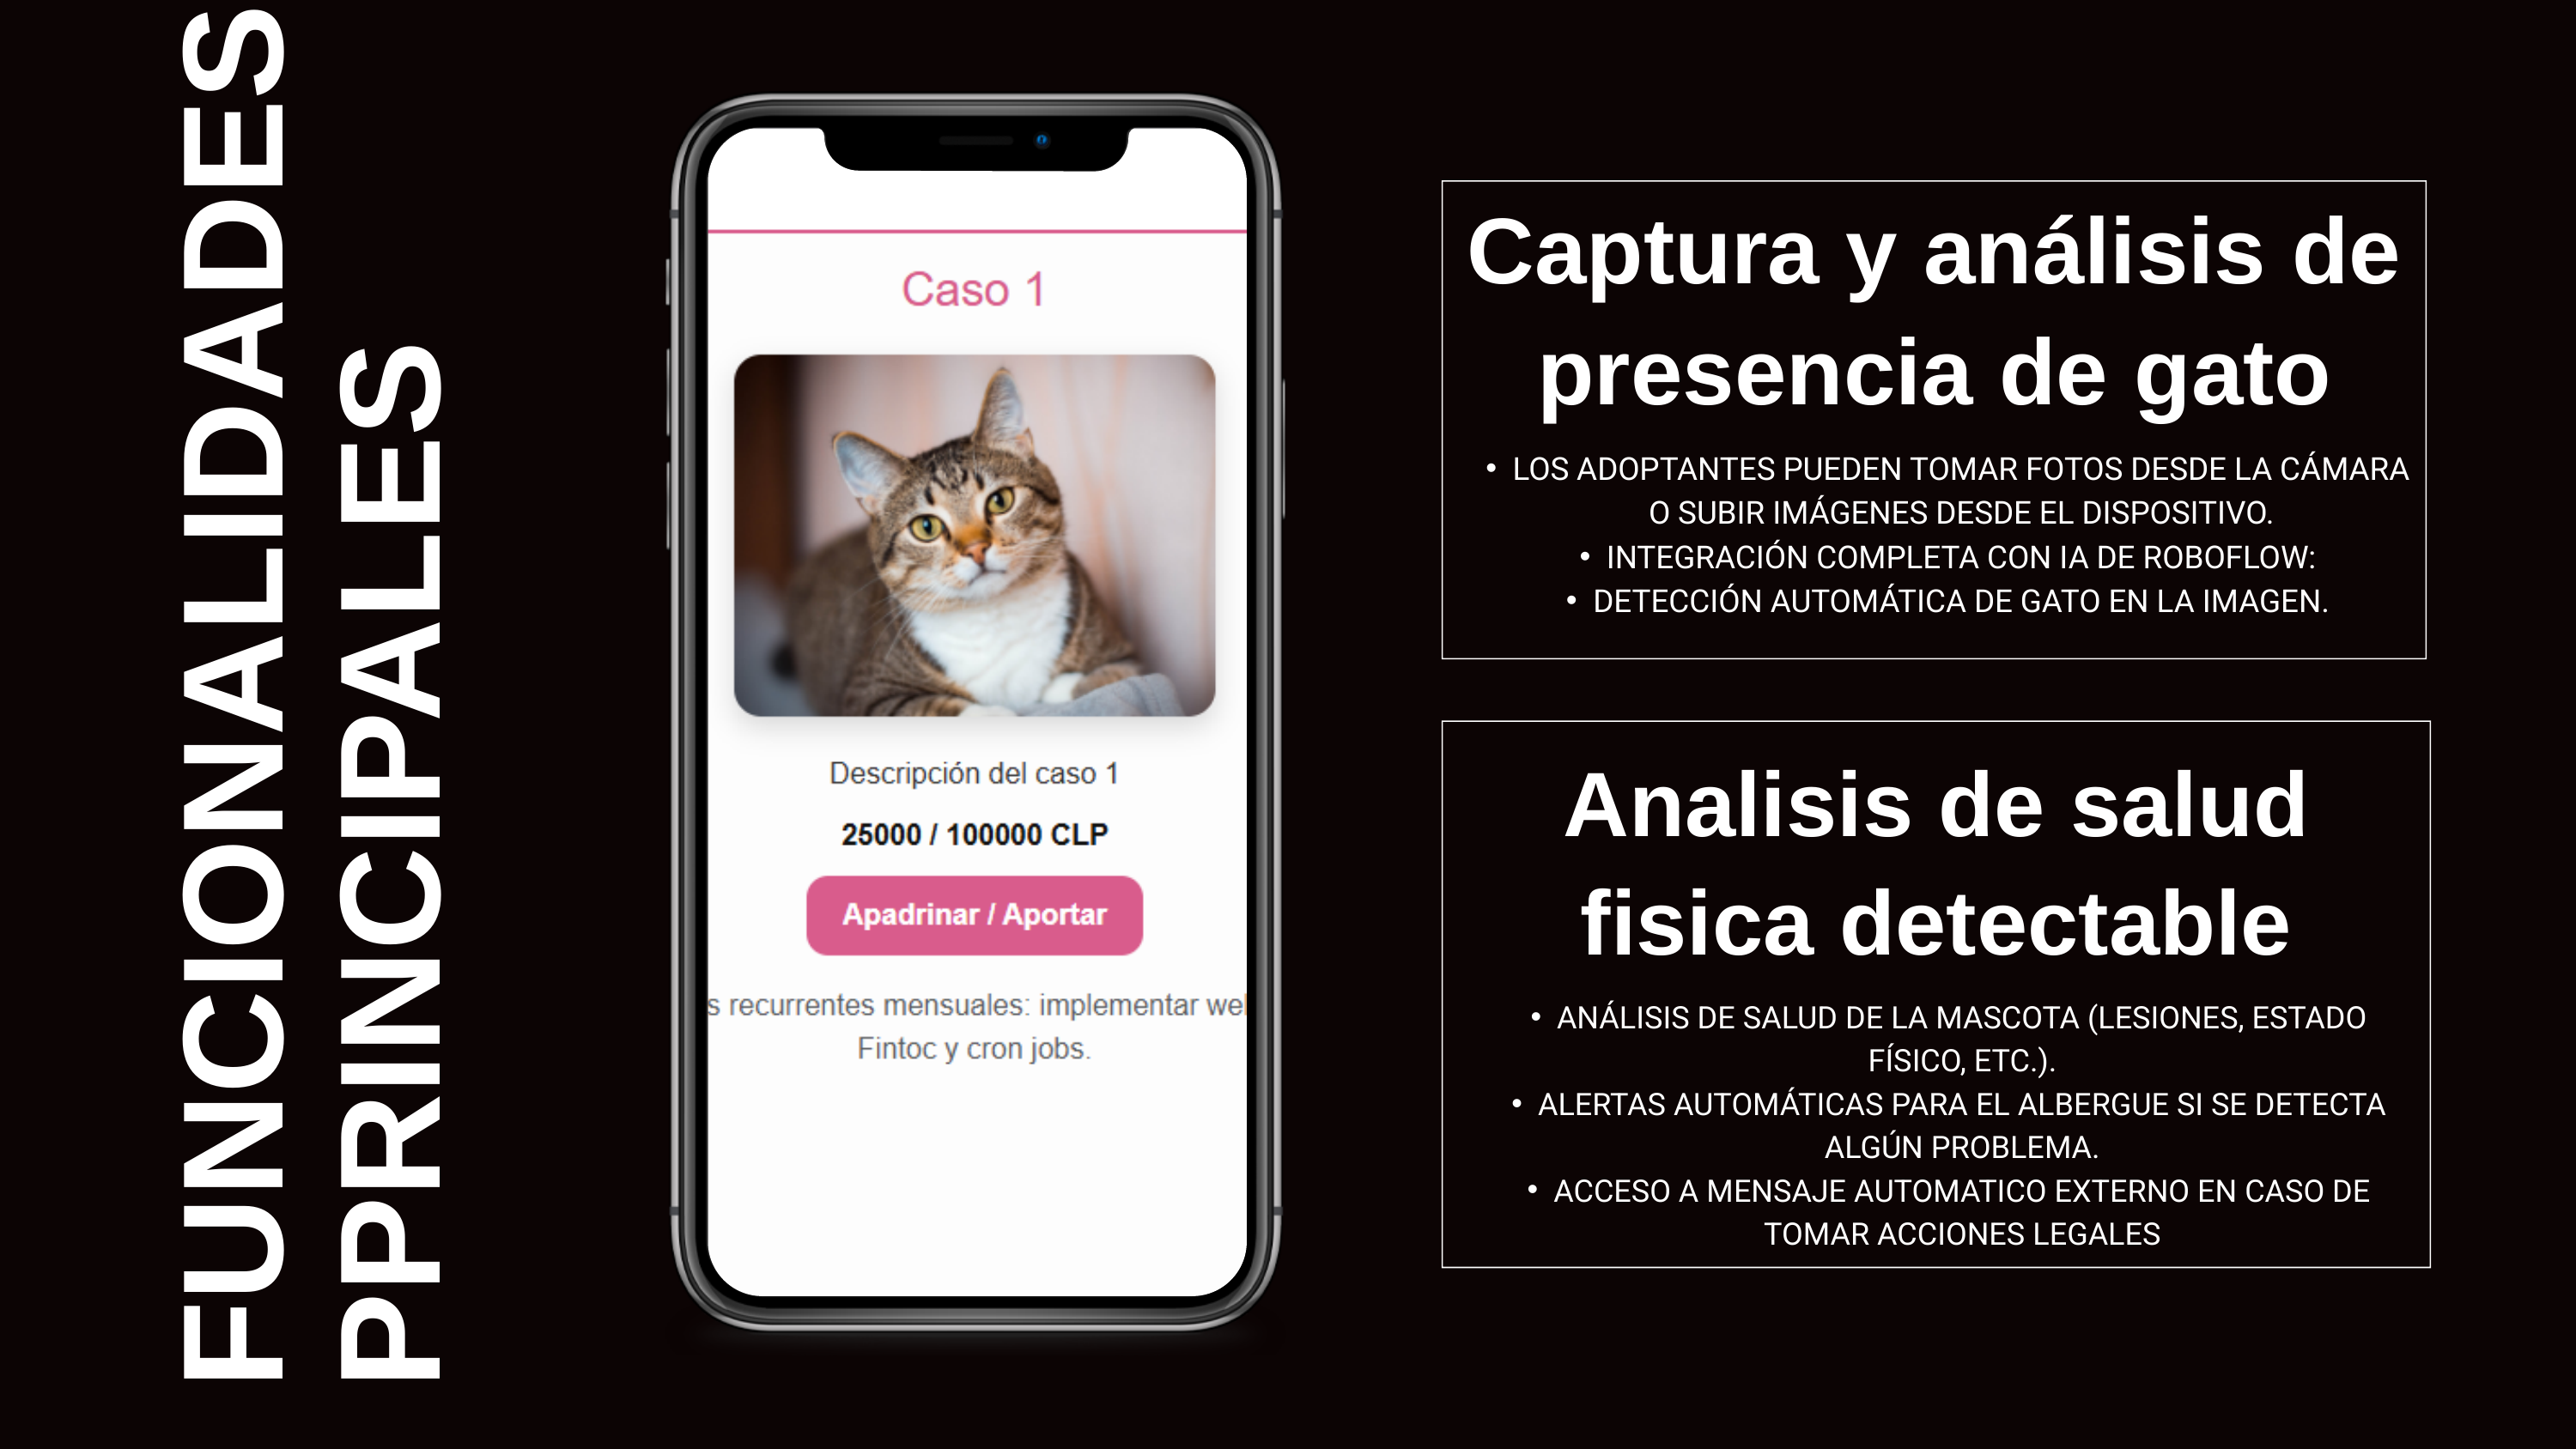

Captura y análisis de presencia de gato
LOS ADOPTANTES PUEDEN TOMAR FOTOS DESDE LA CÁMARA O SUBIR IMÁGENES DESDE EL DISPOSITIVO.
INTEGRACIÓN COMPLETA CON IA DE ROBOFLOW:
DETECCIÓN AUTOMÁTICA DE GATO EN LA IMAGEN.

FUNCIONALIDADES
PPRINCIPALES

Analisis de salud fisica detectable
ANÁLISIS DE SALUD DE LA MASCOTA (LESIONES, ESTADO FÍSICO, ETC.).
ALERTAS AUTOMÁTICAS PARA EL ALBERGUE SI SE DETECTA ALGÚN PROBLEMA.
ACCESO A MENSAJE AUTOMATICO EXTERNO EN CASO DE TOMAR ACCIONES LEGALES